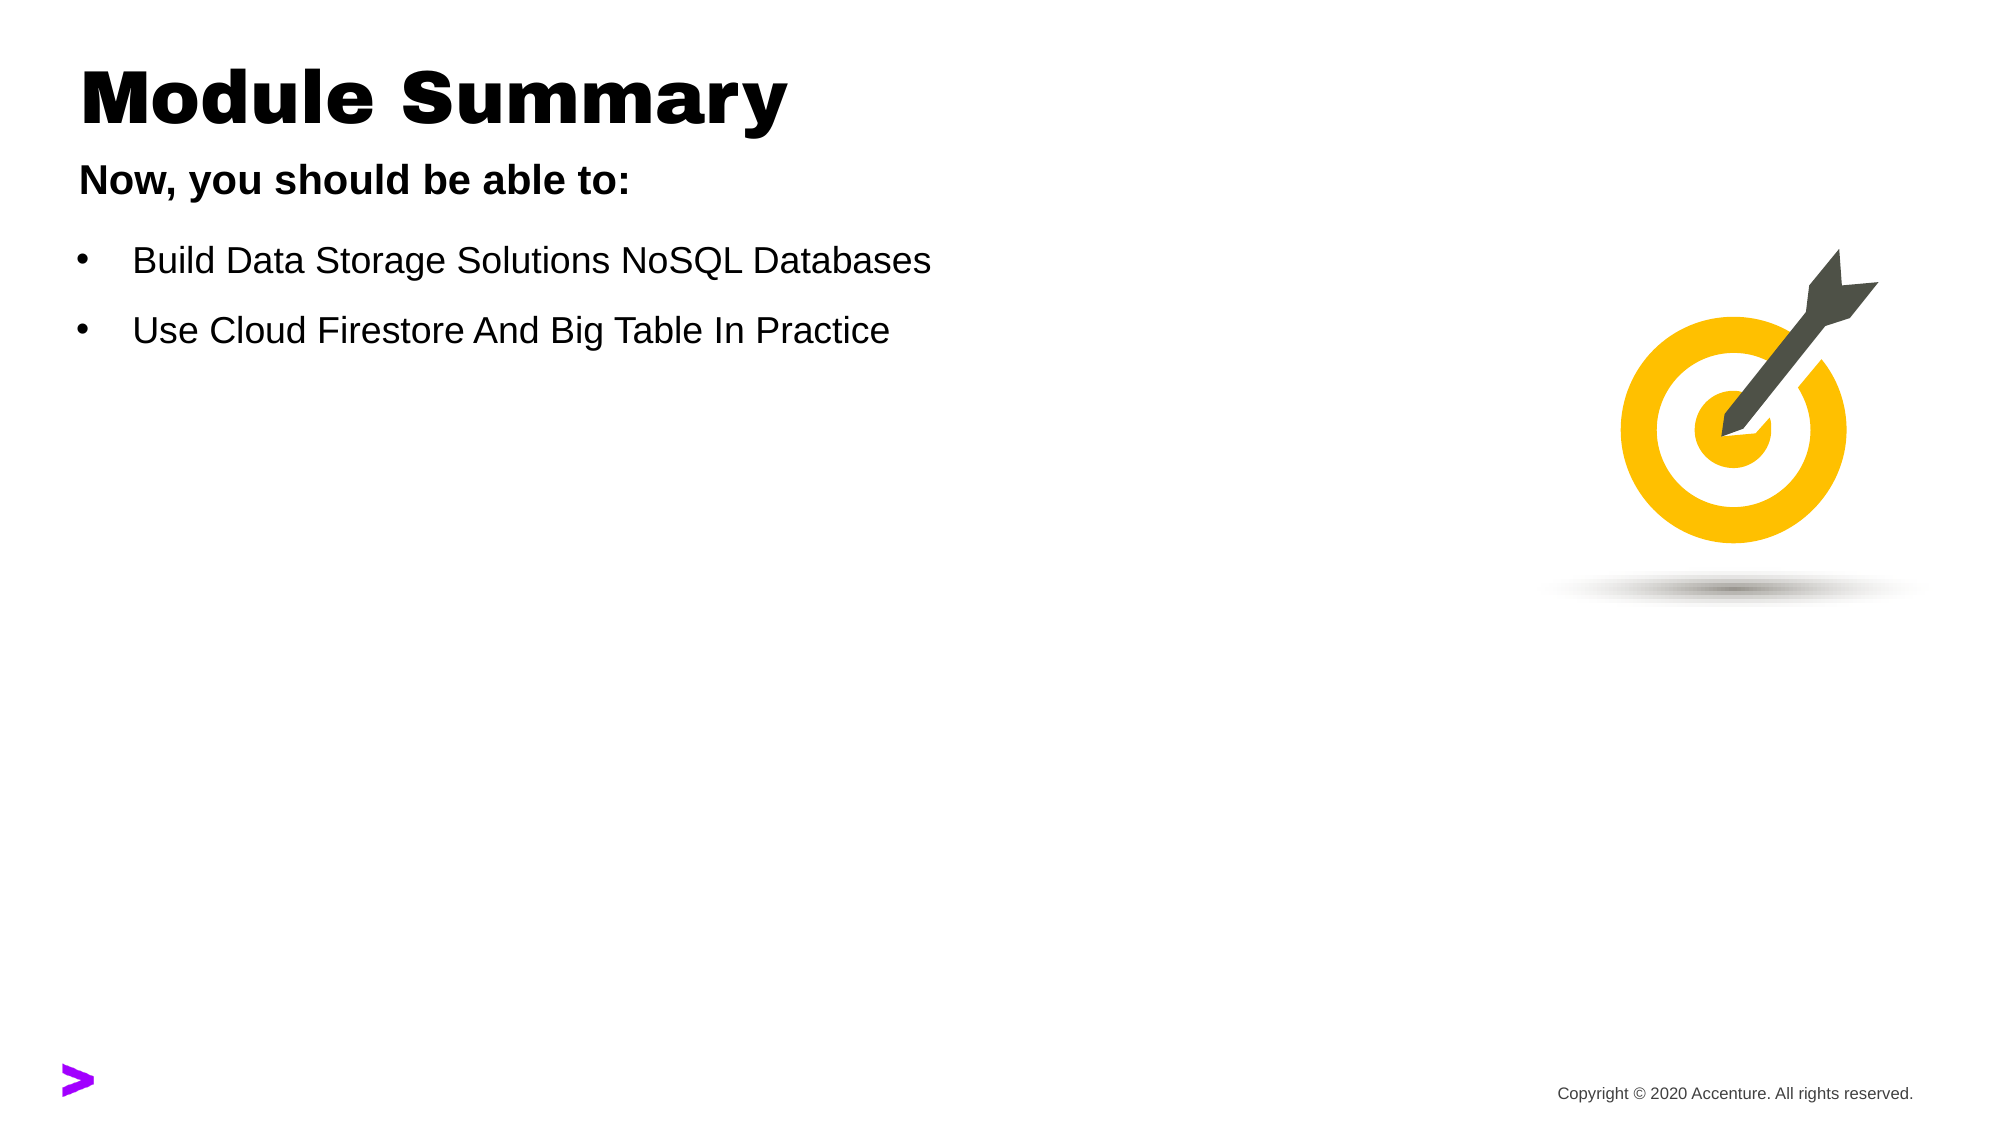

Build Data Storage Solutions NoSQL Databases
Use Cloud Firestore And Big Table In Practice